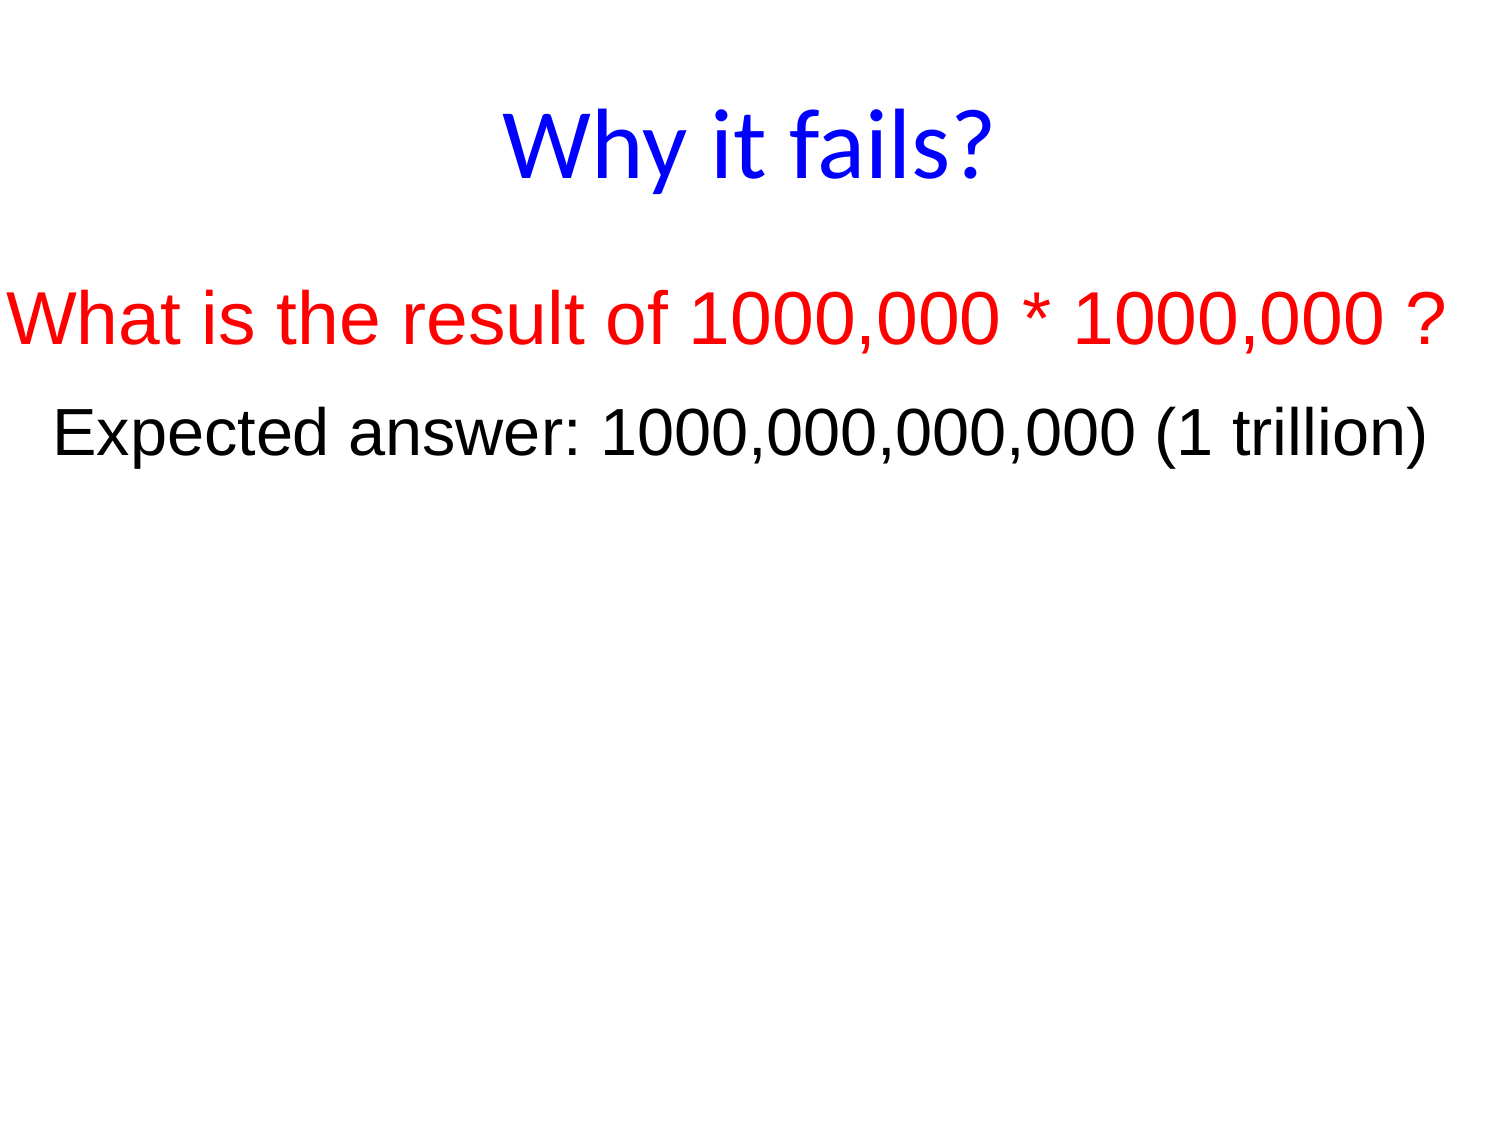

# Why it fails?
What is the result of 1000,000 * 1000,000 ?
Expected answer: 1000,000,000,000 (1 trillion)